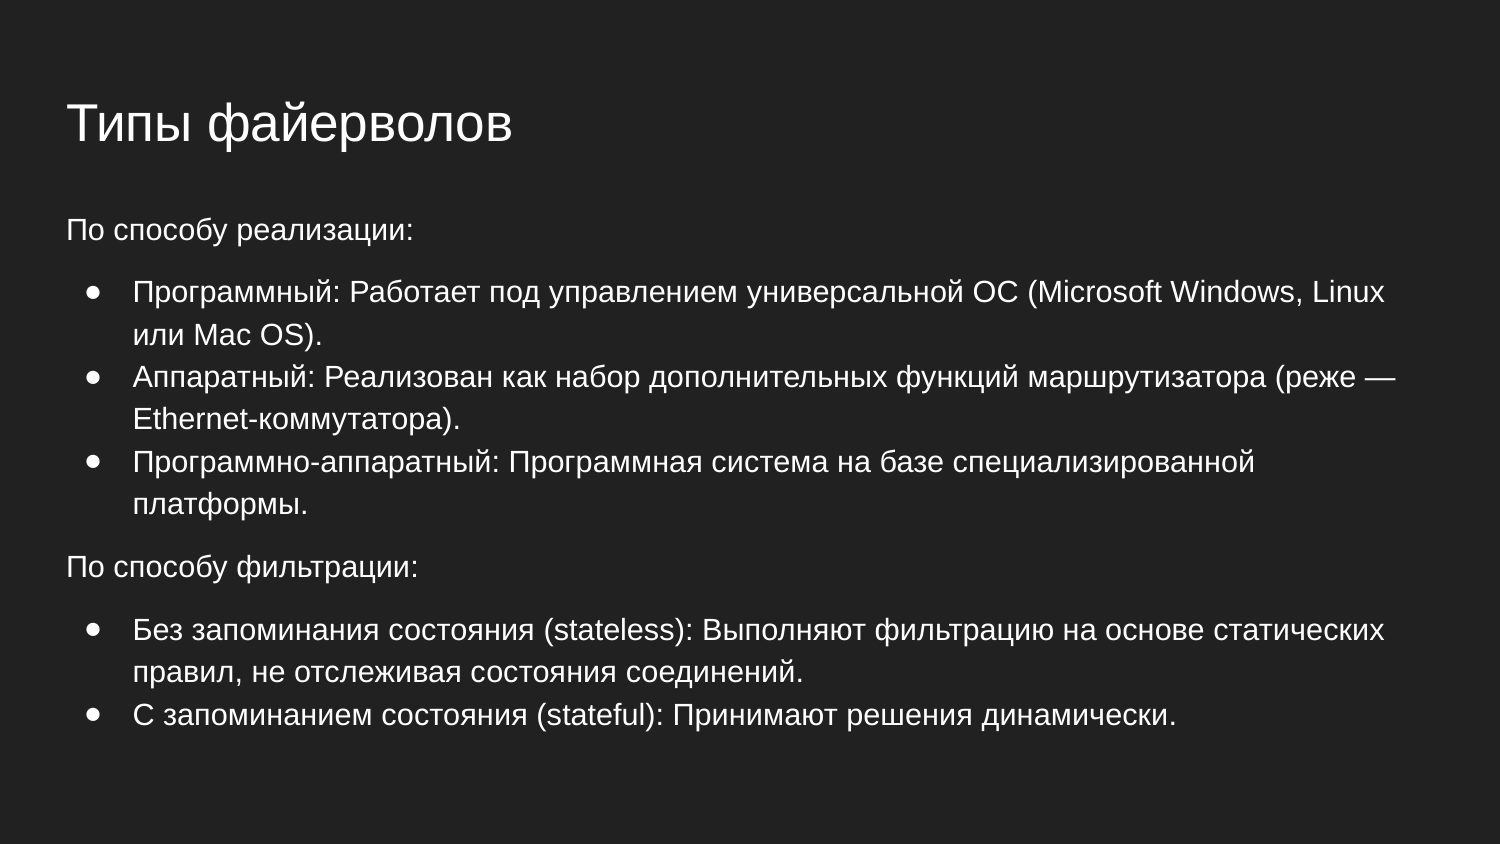

# Типы файерволов
По способу реализации:
Программный: Работает под управлением универсальной ОС (Microsoft Windows, Linux или Mac OS).
Аппаратный: Реализован как набор дополнительных функций маршрутизатора (реже — Ethernet-коммутатора).
Программно-аппаратный: Программная система на базе специализированной платформы.
По способу фильтрации:
Без запоминания состояния (stateless): Выполняют фильтрацию на основе статических правил, не отслеживая состояния соединений.
С запоминанием состояния (stateful): Принимают решения динамически.